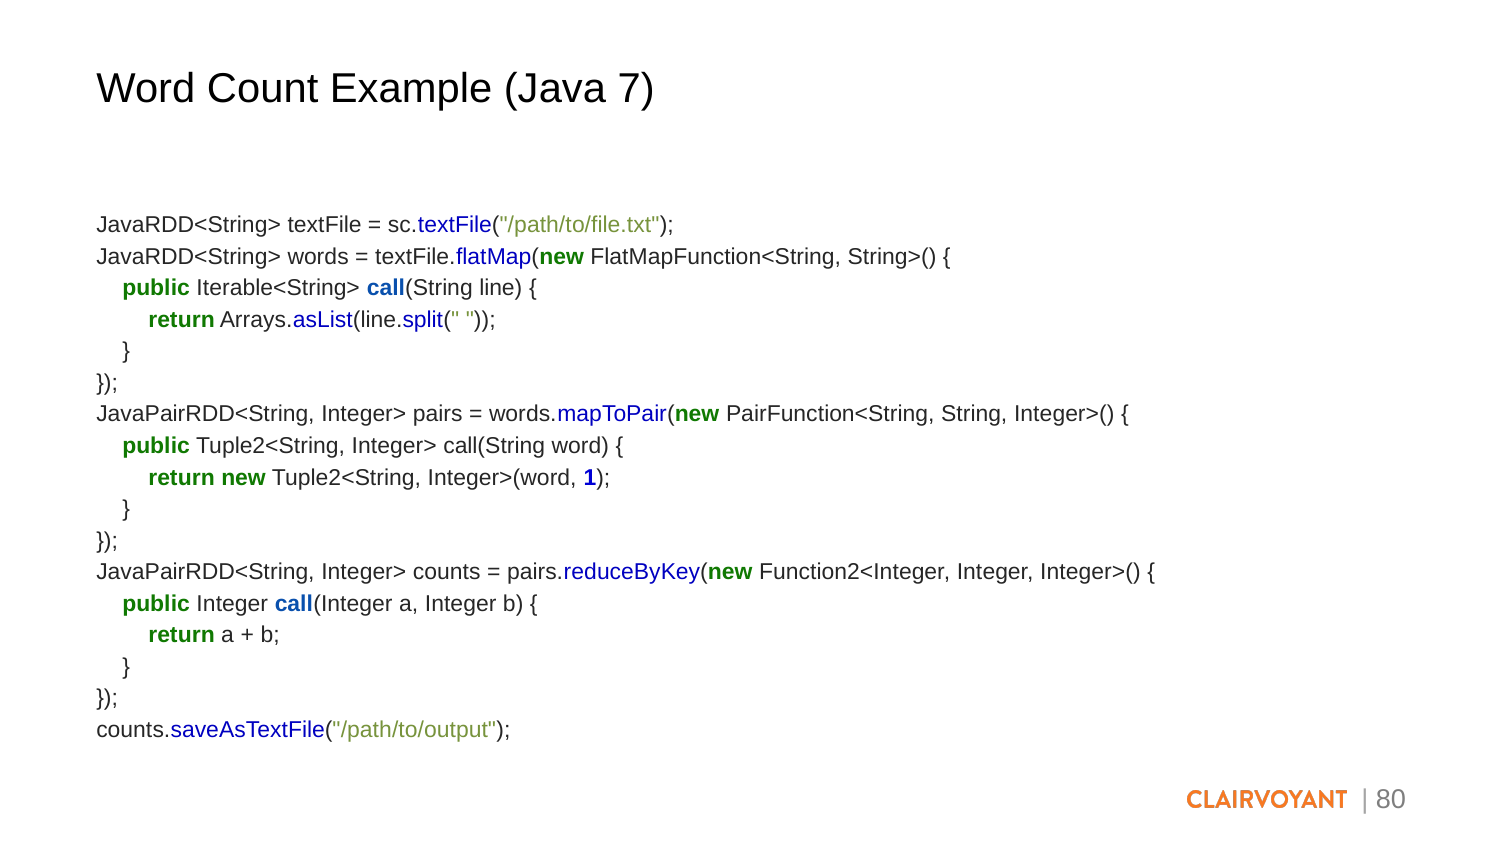

Word Count Example (Java 7)
JavaRDD<String> textFile = sc.textFile("/path/to/file.txt");
JavaRDD<String> words = textFile.flatMap(new FlatMapFunction<String, String>() {
    public Iterable<String> call(String line) {
        return Arrays.asList(line.split(" "));
    }
});
JavaPairRDD<String, Integer> pairs = words.mapToPair(new PairFunction<String, String, Integer>() {
    public Tuple2<String, Integer> call(String word) {
        return new Tuple2<String, Integer>(word, 1);
    }
});
JavaPairRDD<String, Integer> counts = pairs.reduceByKey(new Function2<Integer, Integer, Integer>() {
    public Integer call(Integer a, Integer b) {
        return a + b;
    }
});
counts.saveAsTextFile("/path/to/output");